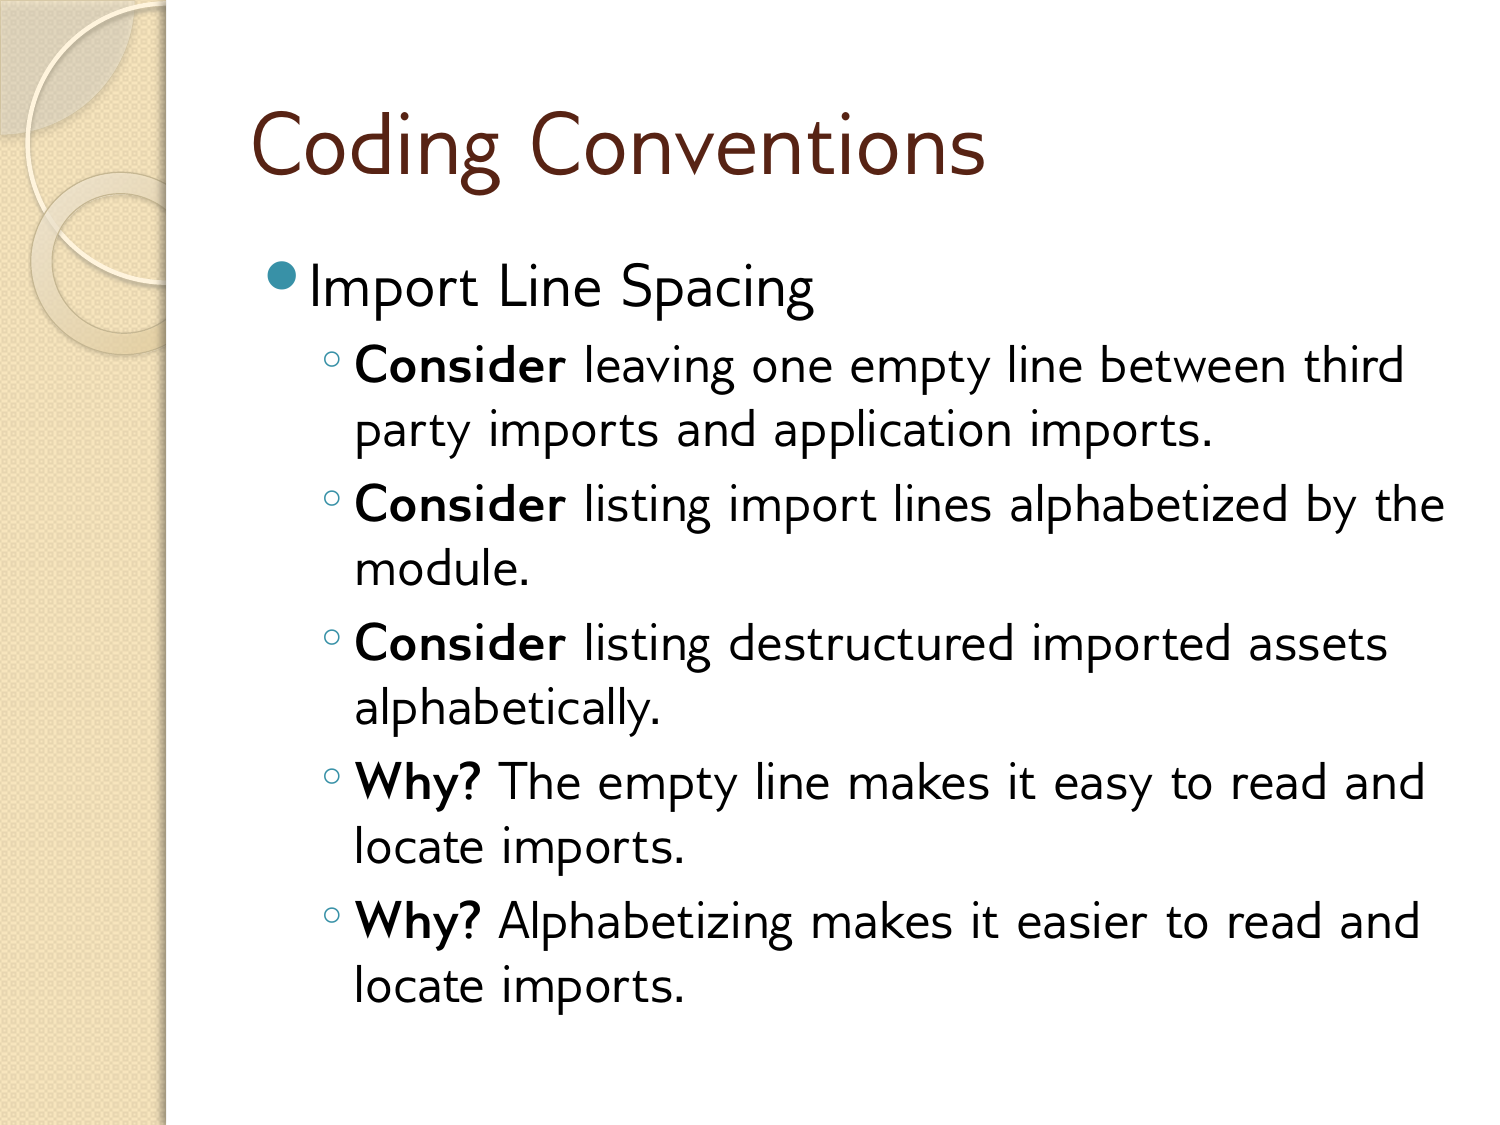

# Coding Conventions
Import Line Spacing
Consider leaving one empty line between third party imports and application imports.
Consider listing import lines alphabetized by the module.
Consider listing destructured imported assets alphabetically.
Why? The empty line makes it easy to read and locate imports.
Why? Alphabetizing makes it easier to read and locate imports.